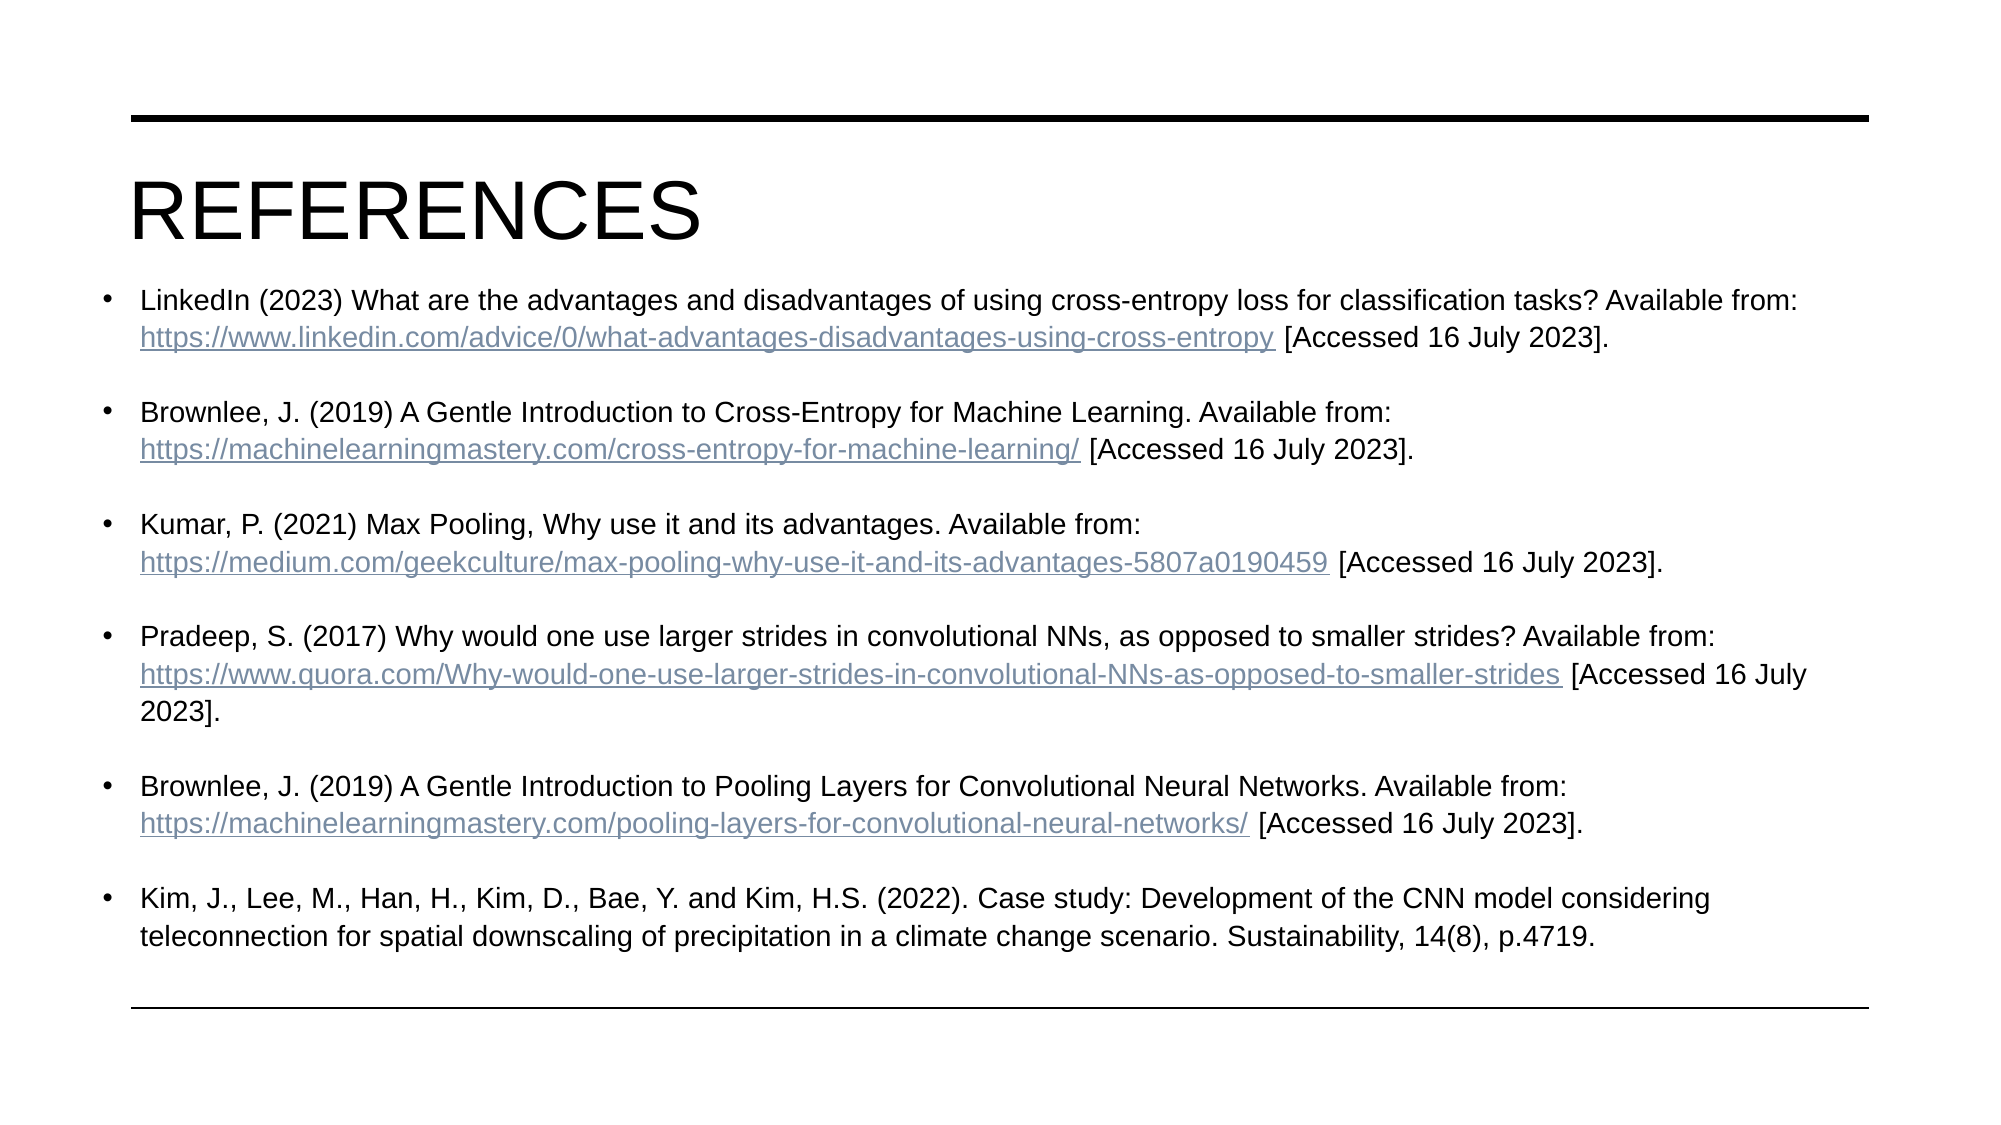

# References
LinkedIn (2023) What are the advantages and disadvantages of using cross-entropy loss for classification tasks? Available from: https://www.linkedin.com/advice/0/what-advantages-disadvantages-using-cross-entropy [Accessed 16 July 2023].
Brownlee, J. (2019) A Gentle Introduction to Cross-Entropy for Machine Learning. Available from: https://machinelearningmastery.com/cross-entropy-for-machine-learning/ [Accessed 16 July 2023].
Kumar, P. (2021) Max Pooling, Why use it and its advantages. Available from: https://medium.com/geekculture/max-pooling-why-use-it-and-its-advantages-5807a0190459 [Accessed 16 July 2023].
Pradeep, S. (2017) Why would one use larger strides in convolutional NNs, as opposed to smaller strides? Available from: https://www.quora.com/Why-would-one-use-larger-strides-in-convolutional-NNs-as-opposed-to-smaller-strides [Accessed 16 July 2023].
Brownlee, J. (2019) A Gentle Introduction to Pooling Layers for Convolutional Neural Networks. Available from: https://machinelearningmastery.com/pooling-layers-for-convolutional-neural-networks/ [Accessed 16 July 2023].
Kim, J., Lee, M., Han, H., Kim, D., Bae, Y. and Kim, H.S. (2022). Case study: Development of the CNN model considering teleconnection for spatial downscaling of precipitation in a climate change scenario. Sustainability, 14(8), p.4719.